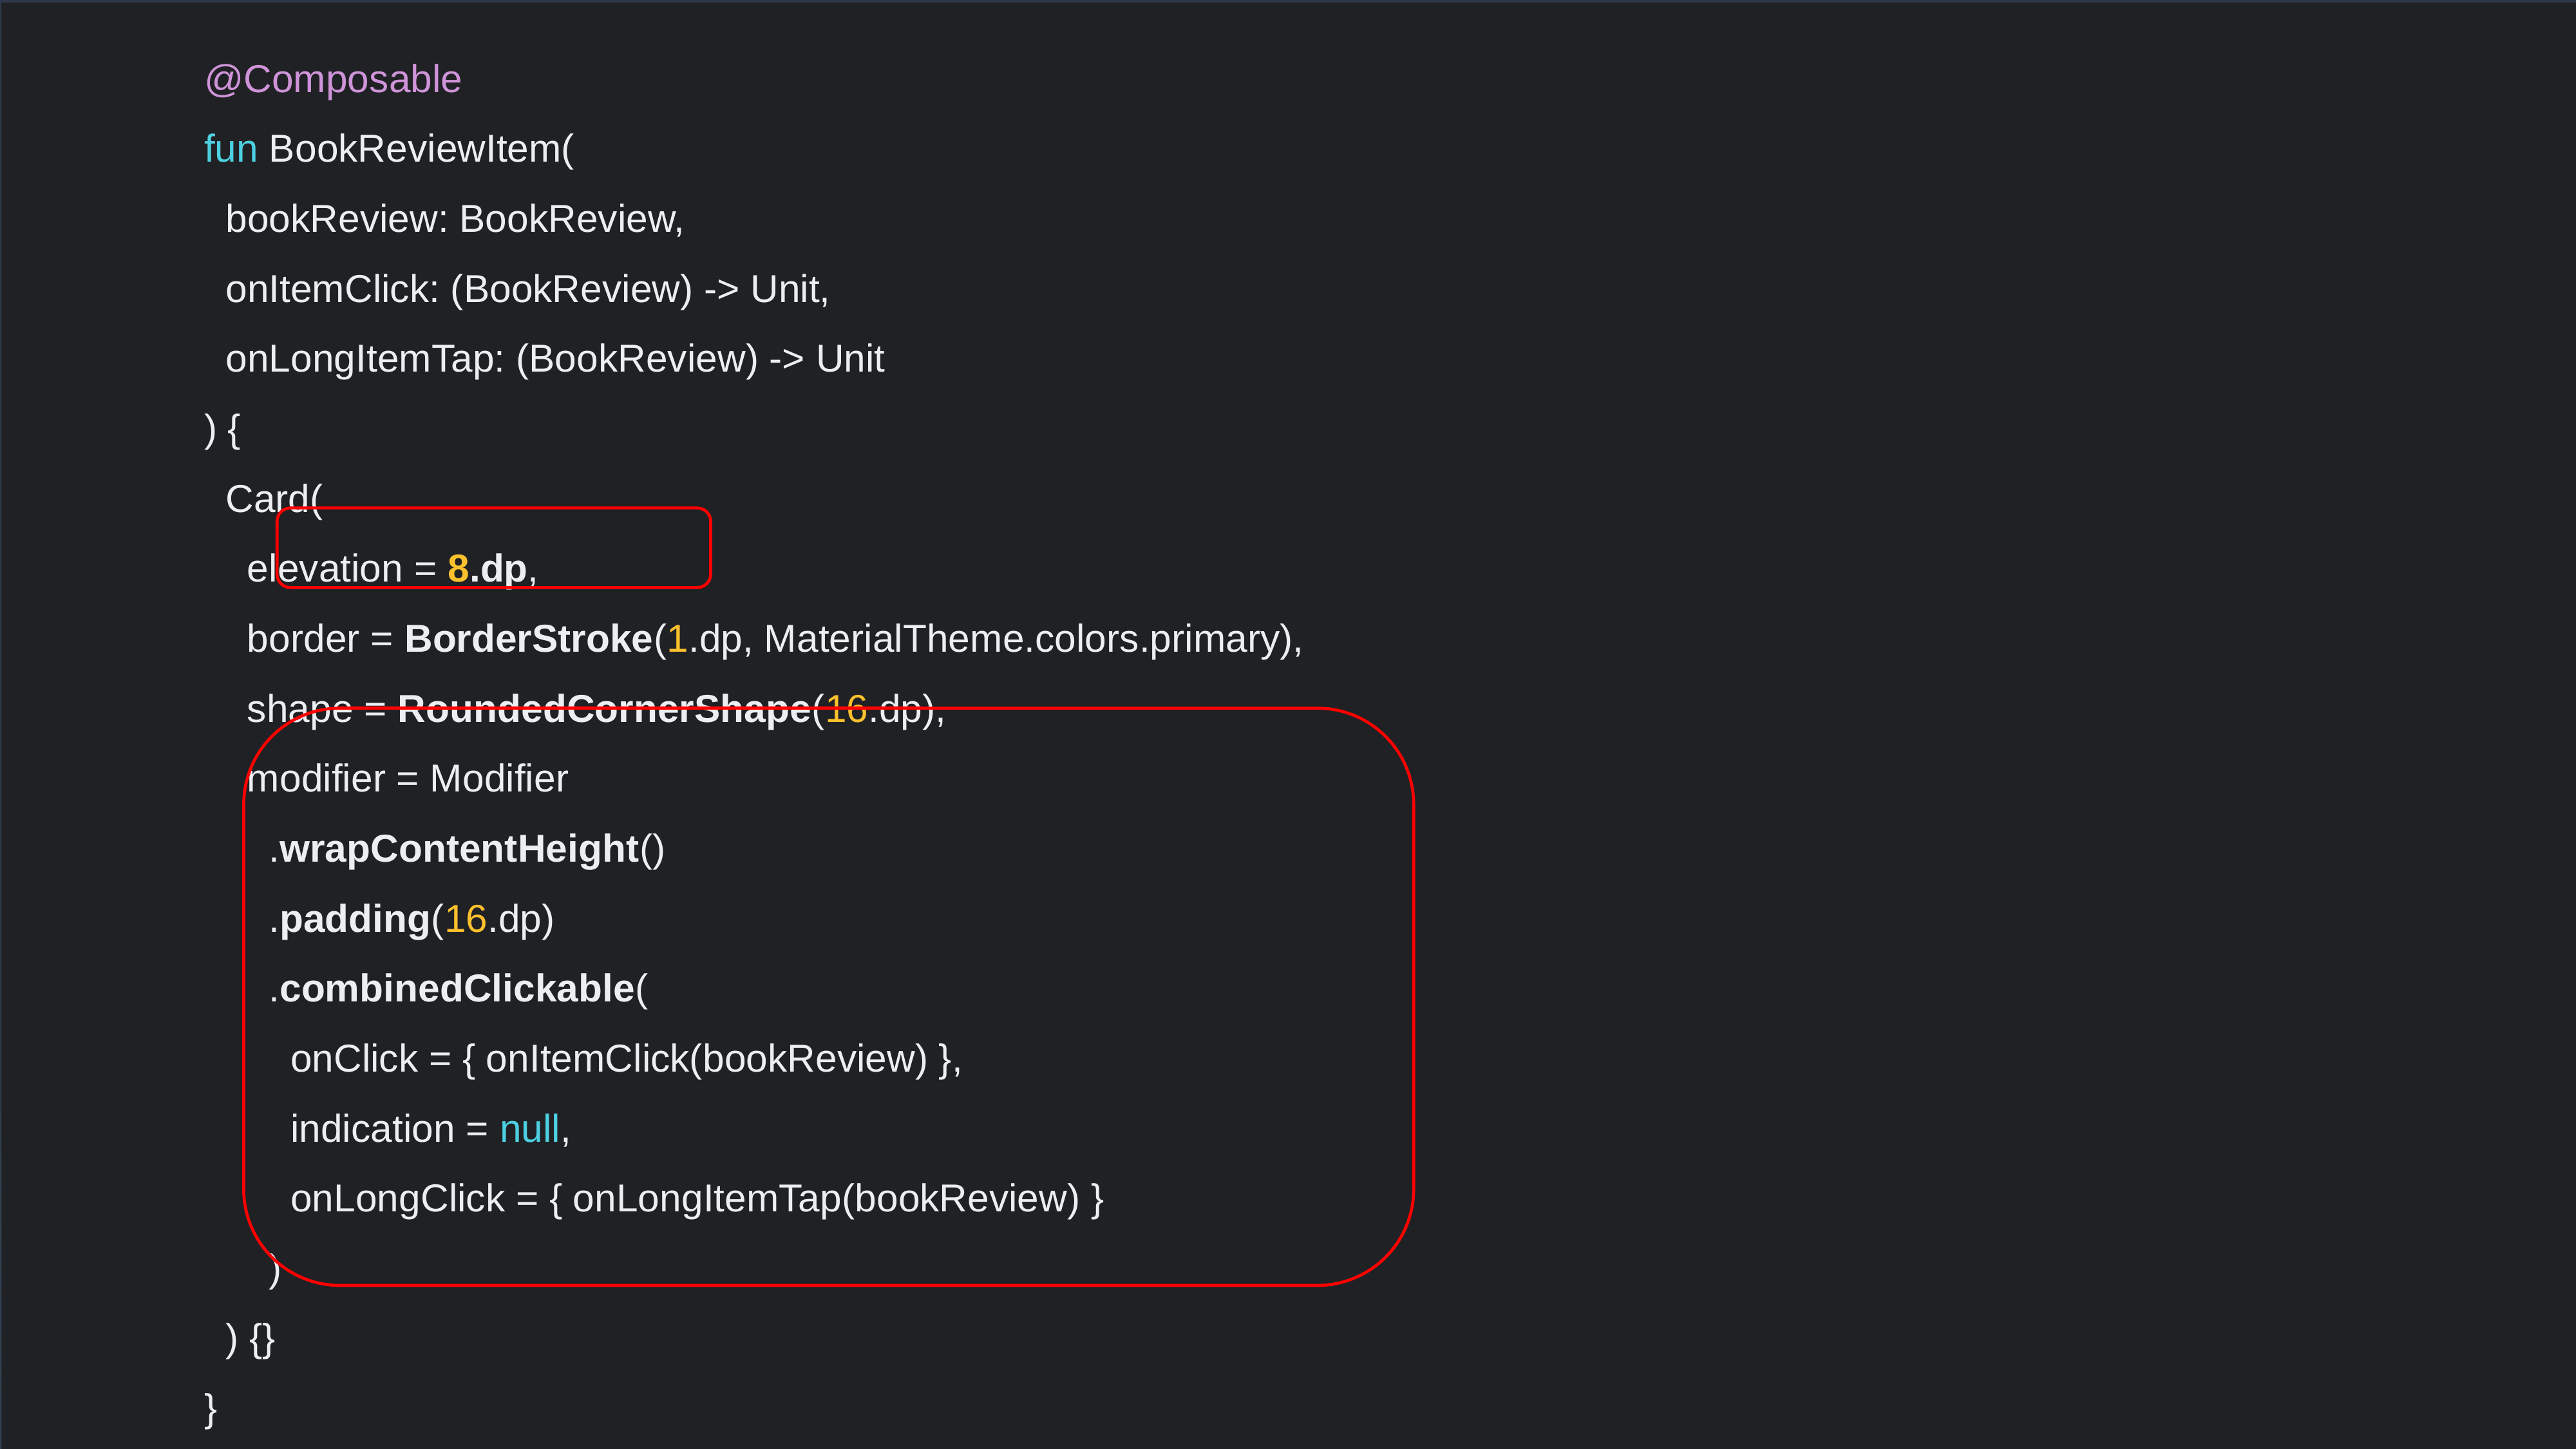

@Composable
fun BookReviewItem(
  bookReview: BookReview,
  onItemClick: (BookReview) -> Unit,
  onLongItemTap: (BookReview) -> Unit
) {
  Card(
    elevation = 8.dp,
    border = BorderStroke(1.dp, MaterialTheme.colors.primary),
    shape = RoundedCornerShape(16.dp),
    modifier = Modifier
      .wrapContentHeight()
      .padding(16.dp)
      .combinedClickable(
        onClick = { onItemClick(bookReview) },
        indication = null,
        onLongClick = { onLongItemTap(bookReview) }
      )
  ) {}
}